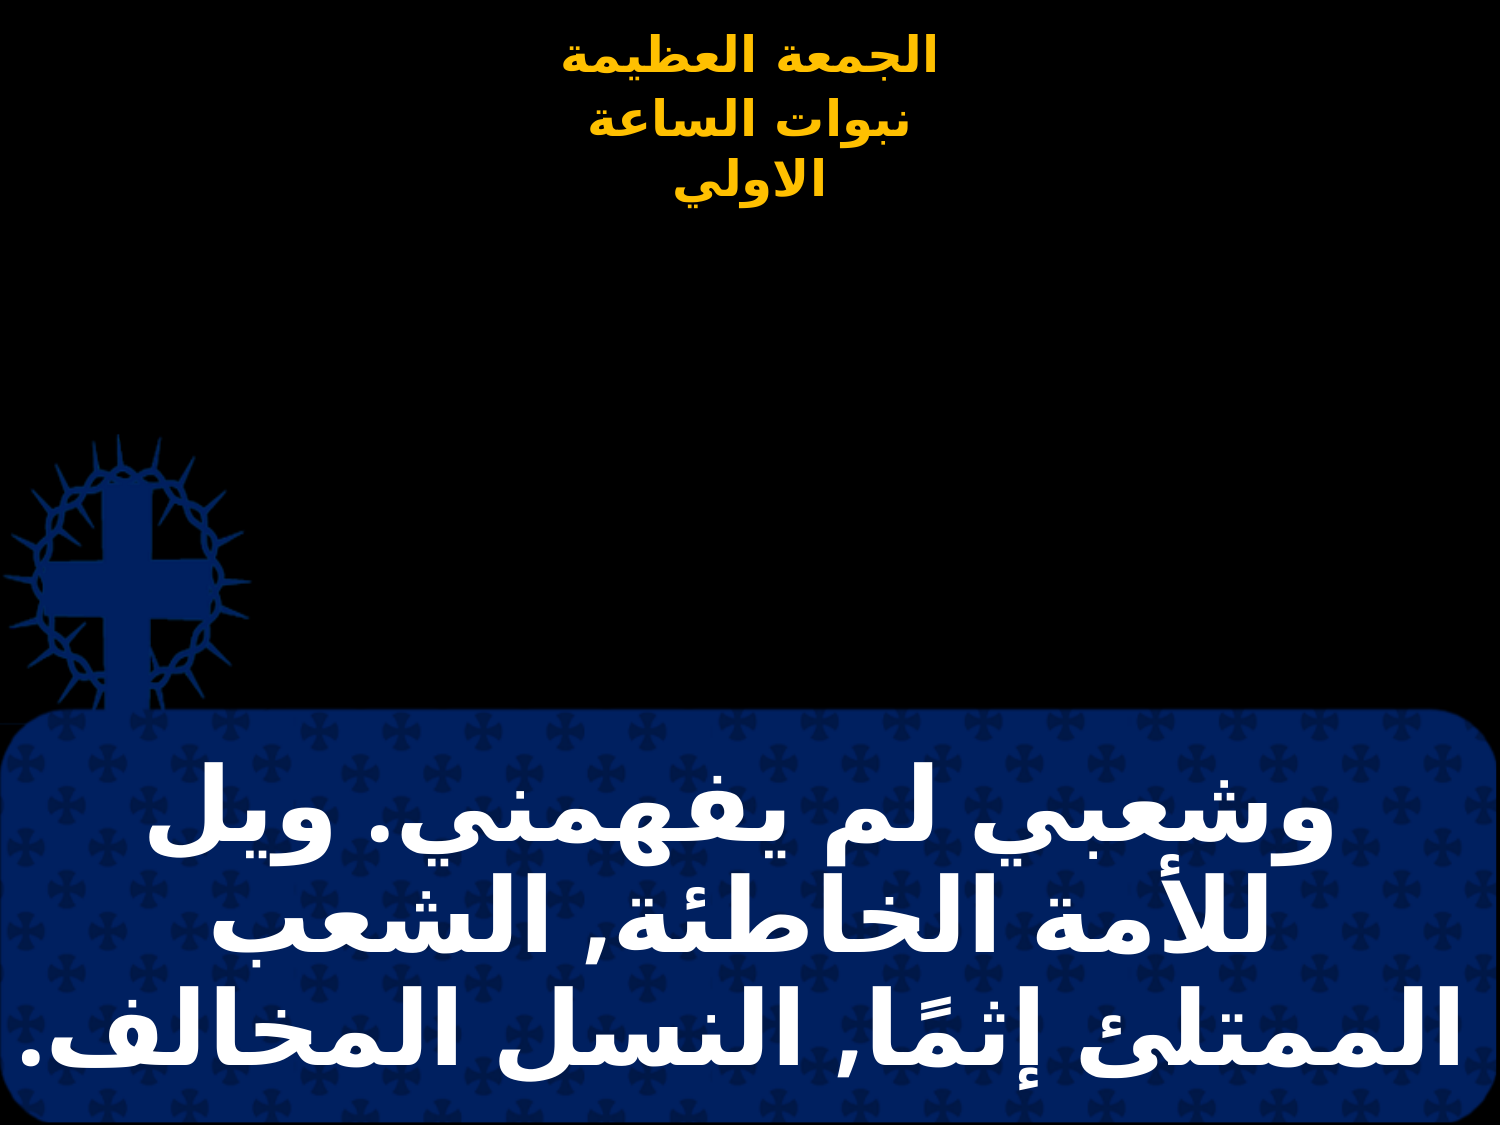

# وشعبي لم يفهمني. ويل للأمة الخاطئة, الشعب الممتلئ إثمًا, النسل المخالف.